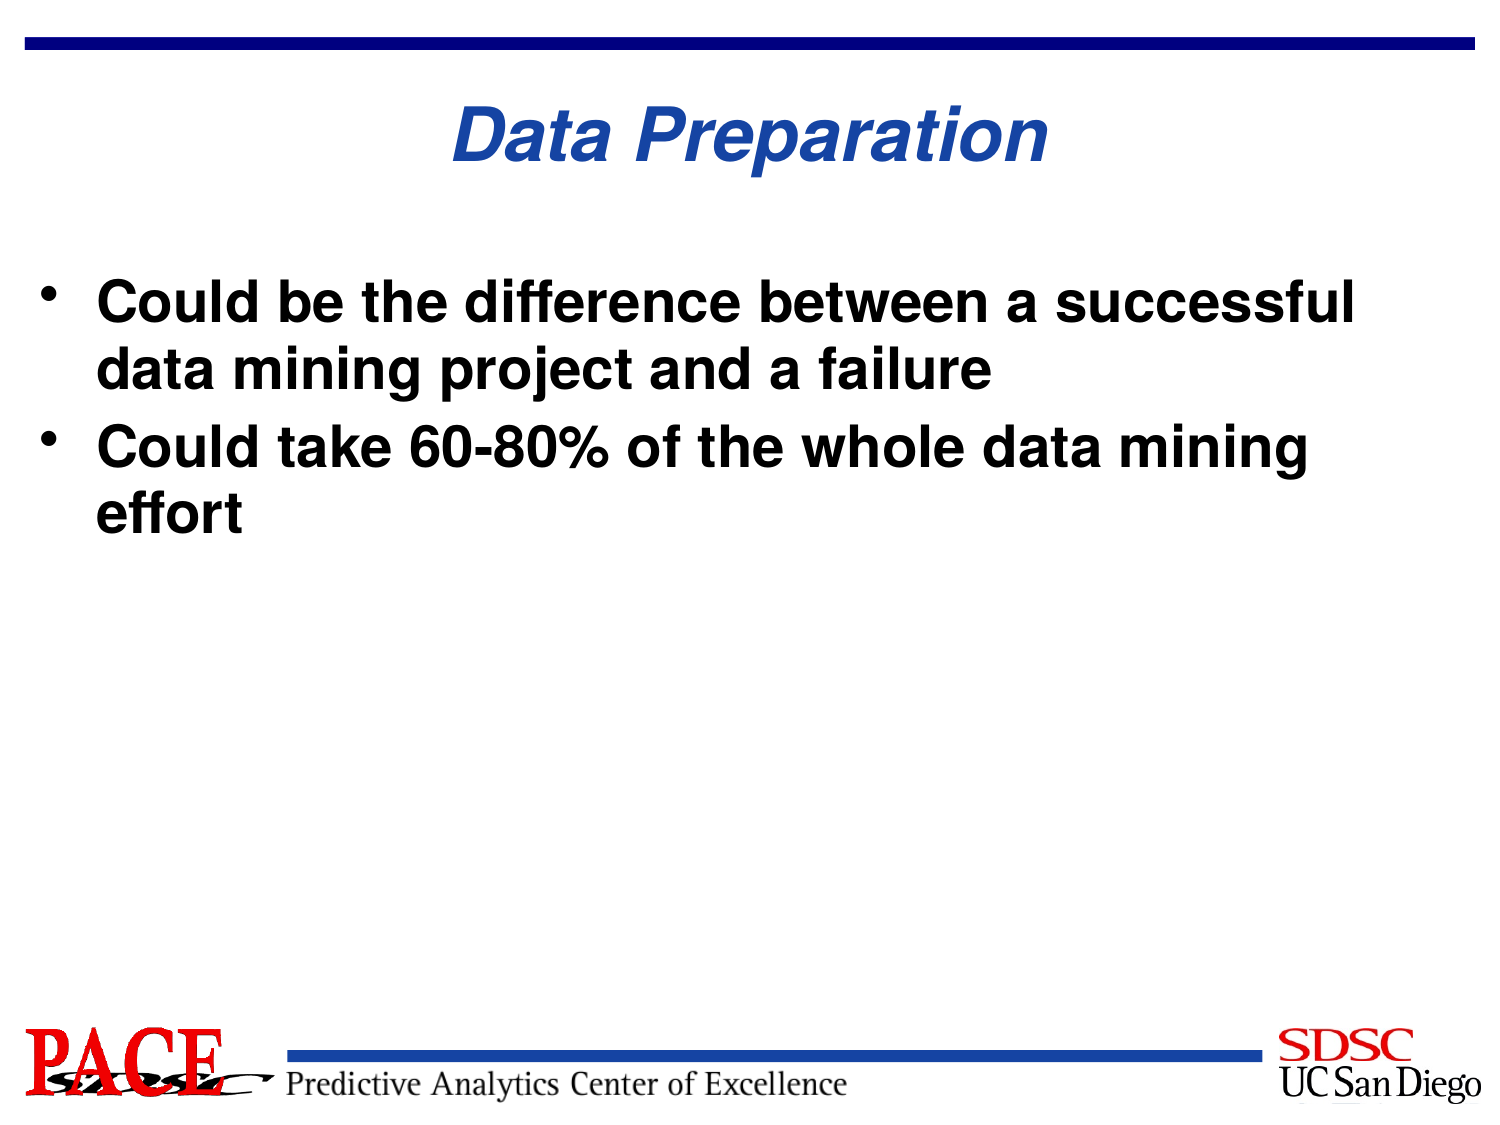

# Data Preparation
Could be the difference between a successful data mining project and a failure
Could take 60-80% of the whole data mining effort